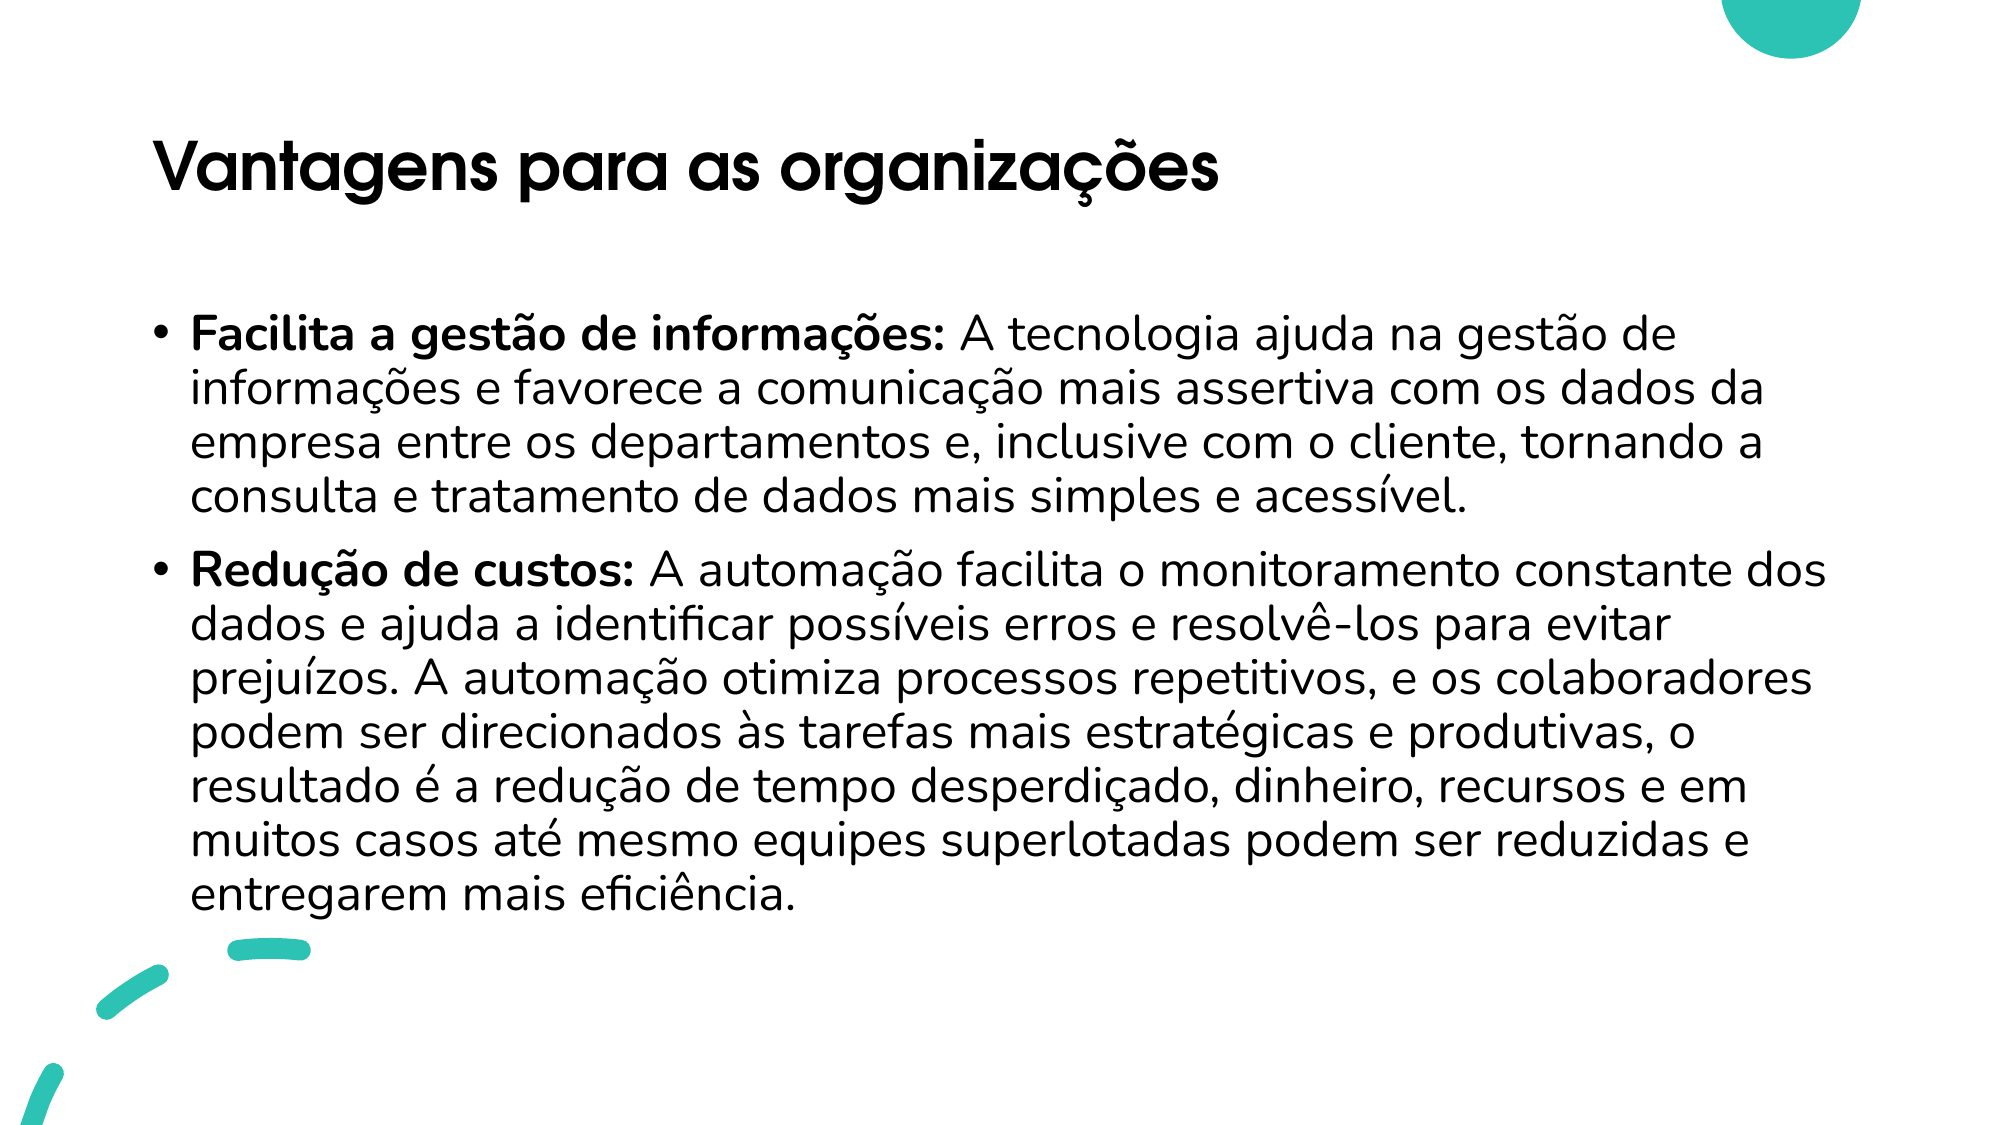

# Vantagens para as organizações
Facilita a gestão de informações: A tecnologia ajuda na gestão de informações e favorece a comunicação mais assertiva com os dados da empresa entre os departamentos e, inclusive com o cliente, tornando a consulta e tratamento de dados mais simples e acessível.
Redução de custos: A automação facilita o monitoramento constante dos dados e ajuda a identificar possíveis erros e resolvê-los para evitar prejuízos. A automação otimiza processos repetitivos, e os colaboradores podem ser direcionados às tarefas mais estratégicas e produtivas, o resultado é a redução de tempo desperdiçado, dinheiro, recursos e em muitos casos até mesmo equipes superlotadas podem ser reduzidas e entregarem mais eficiência.